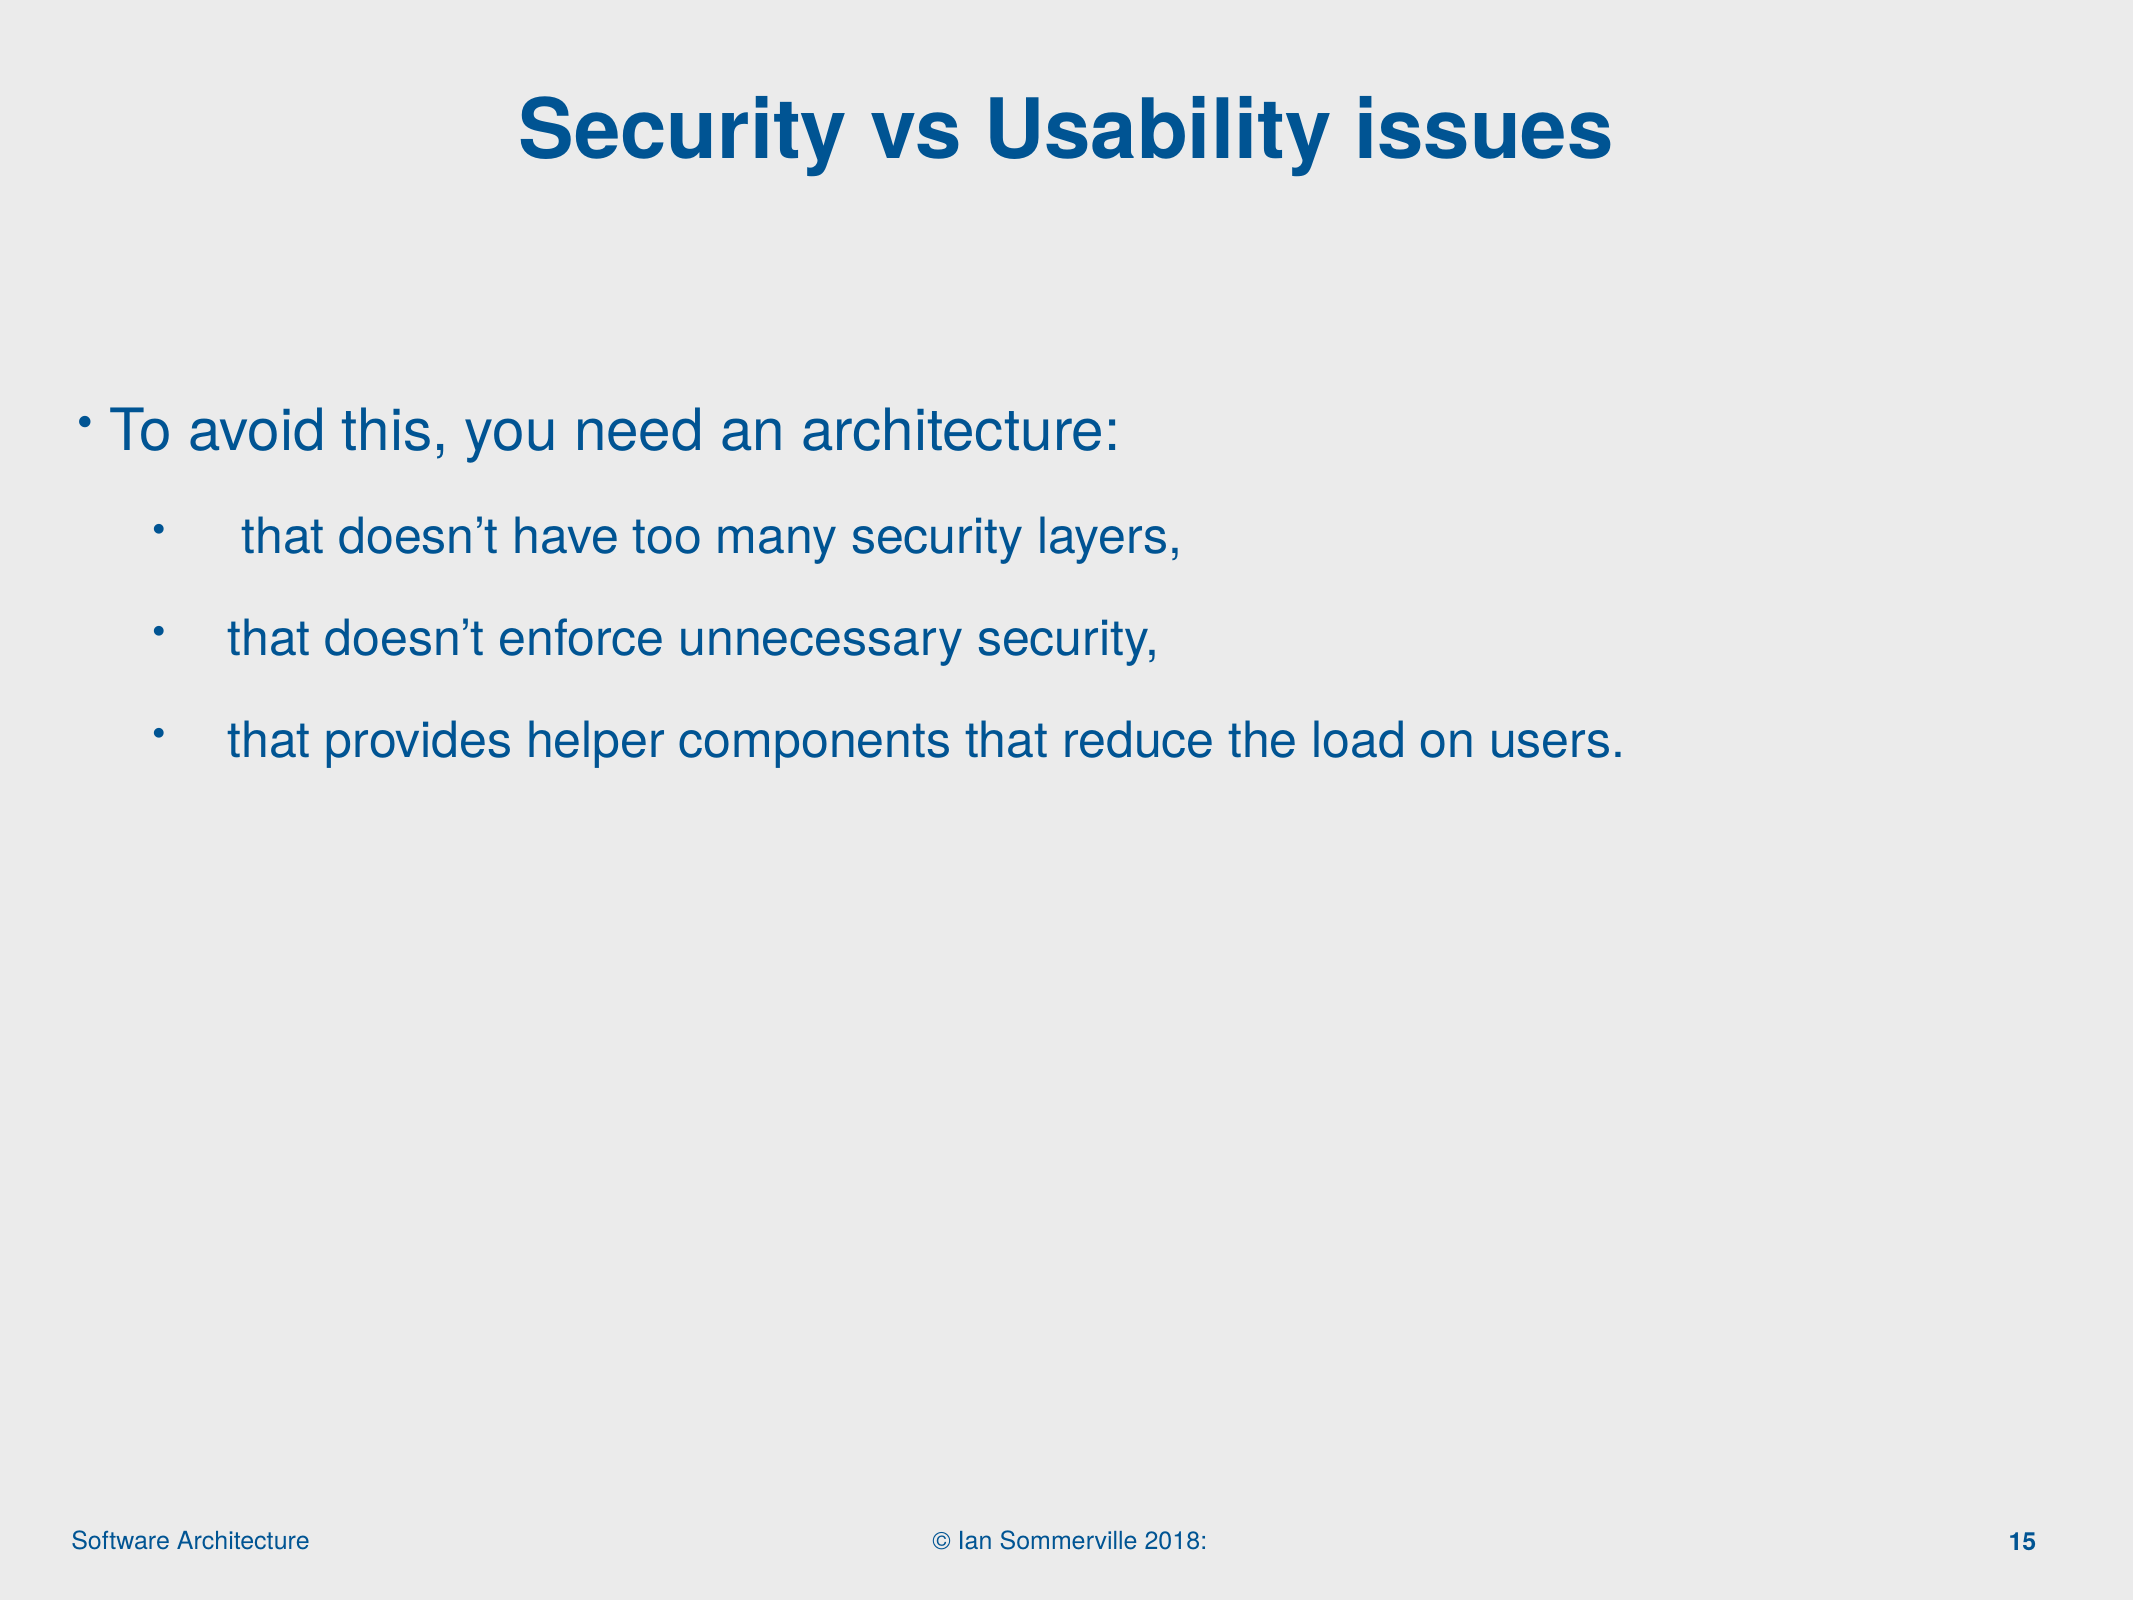

# Security vs Usability issues

To avoid this, you need an architecture:
 that doesn’t have too many security layers,
that doesn’t enforce unnecessary security,
that provides helper components that reduce the load on users.
15